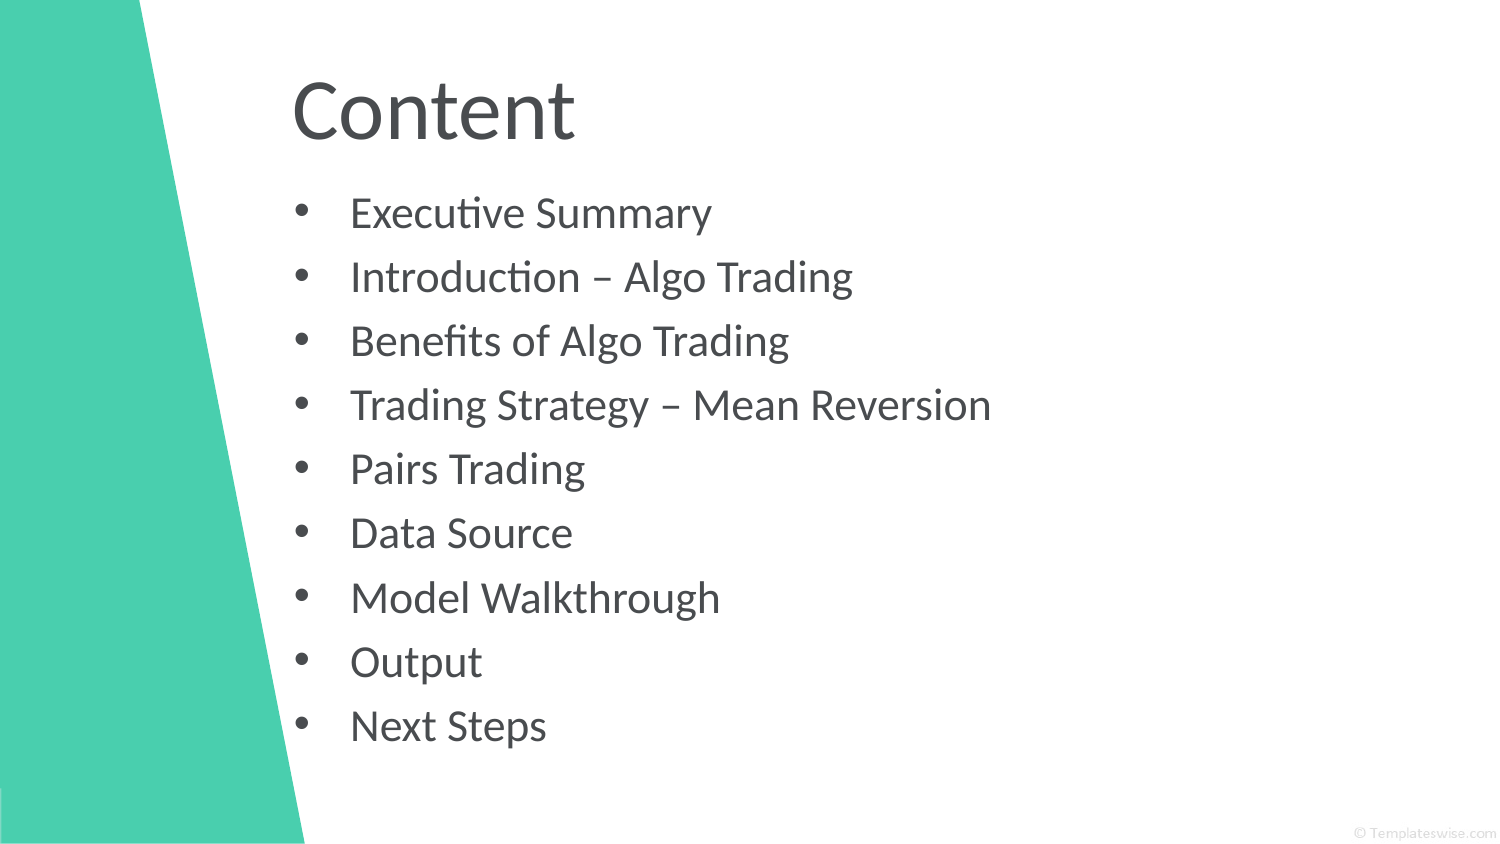

# Content
Executive Summary
Introduction – Algo Trading
Benefits of Algo Trading
Trading Strategy – Mean Reversion
Pairs Trading
Data Source
Model Walkthrough
Output
Next Steps